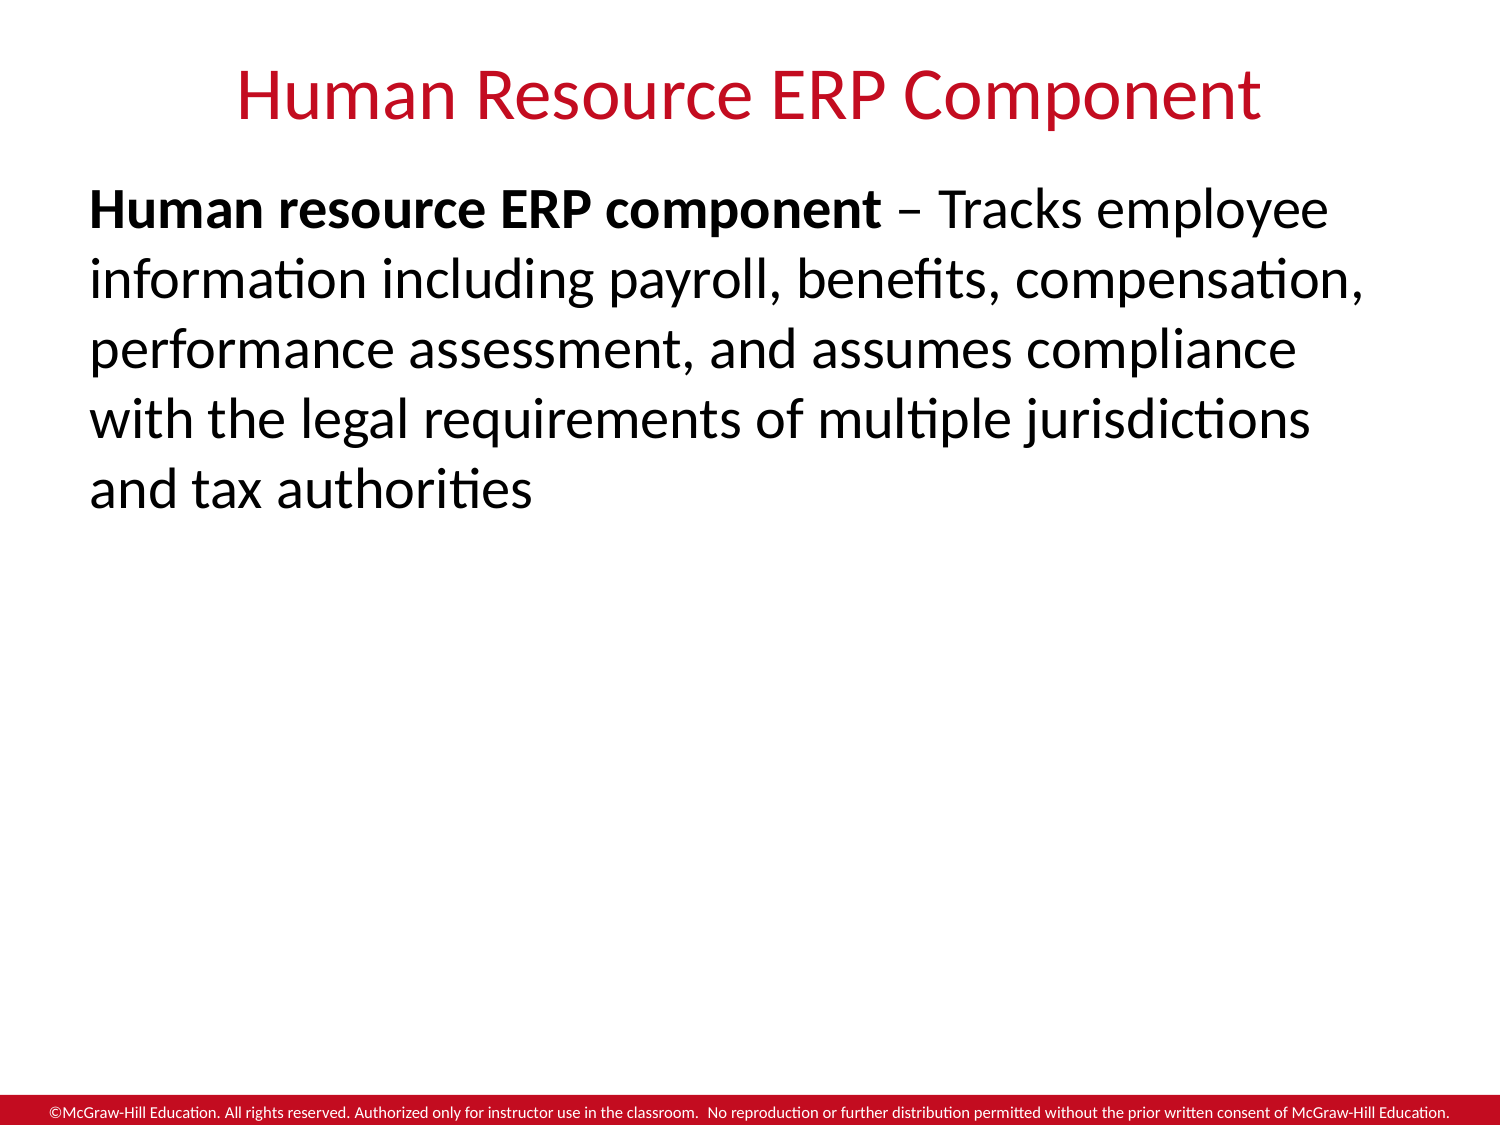

# Human Resource ERP Component
Human resource ERP component – Tracks employee information including payroll, benefits, compensation, performance assessment, and assumes compliance with the legal requirements of multiple jurisdictions and tax authorities